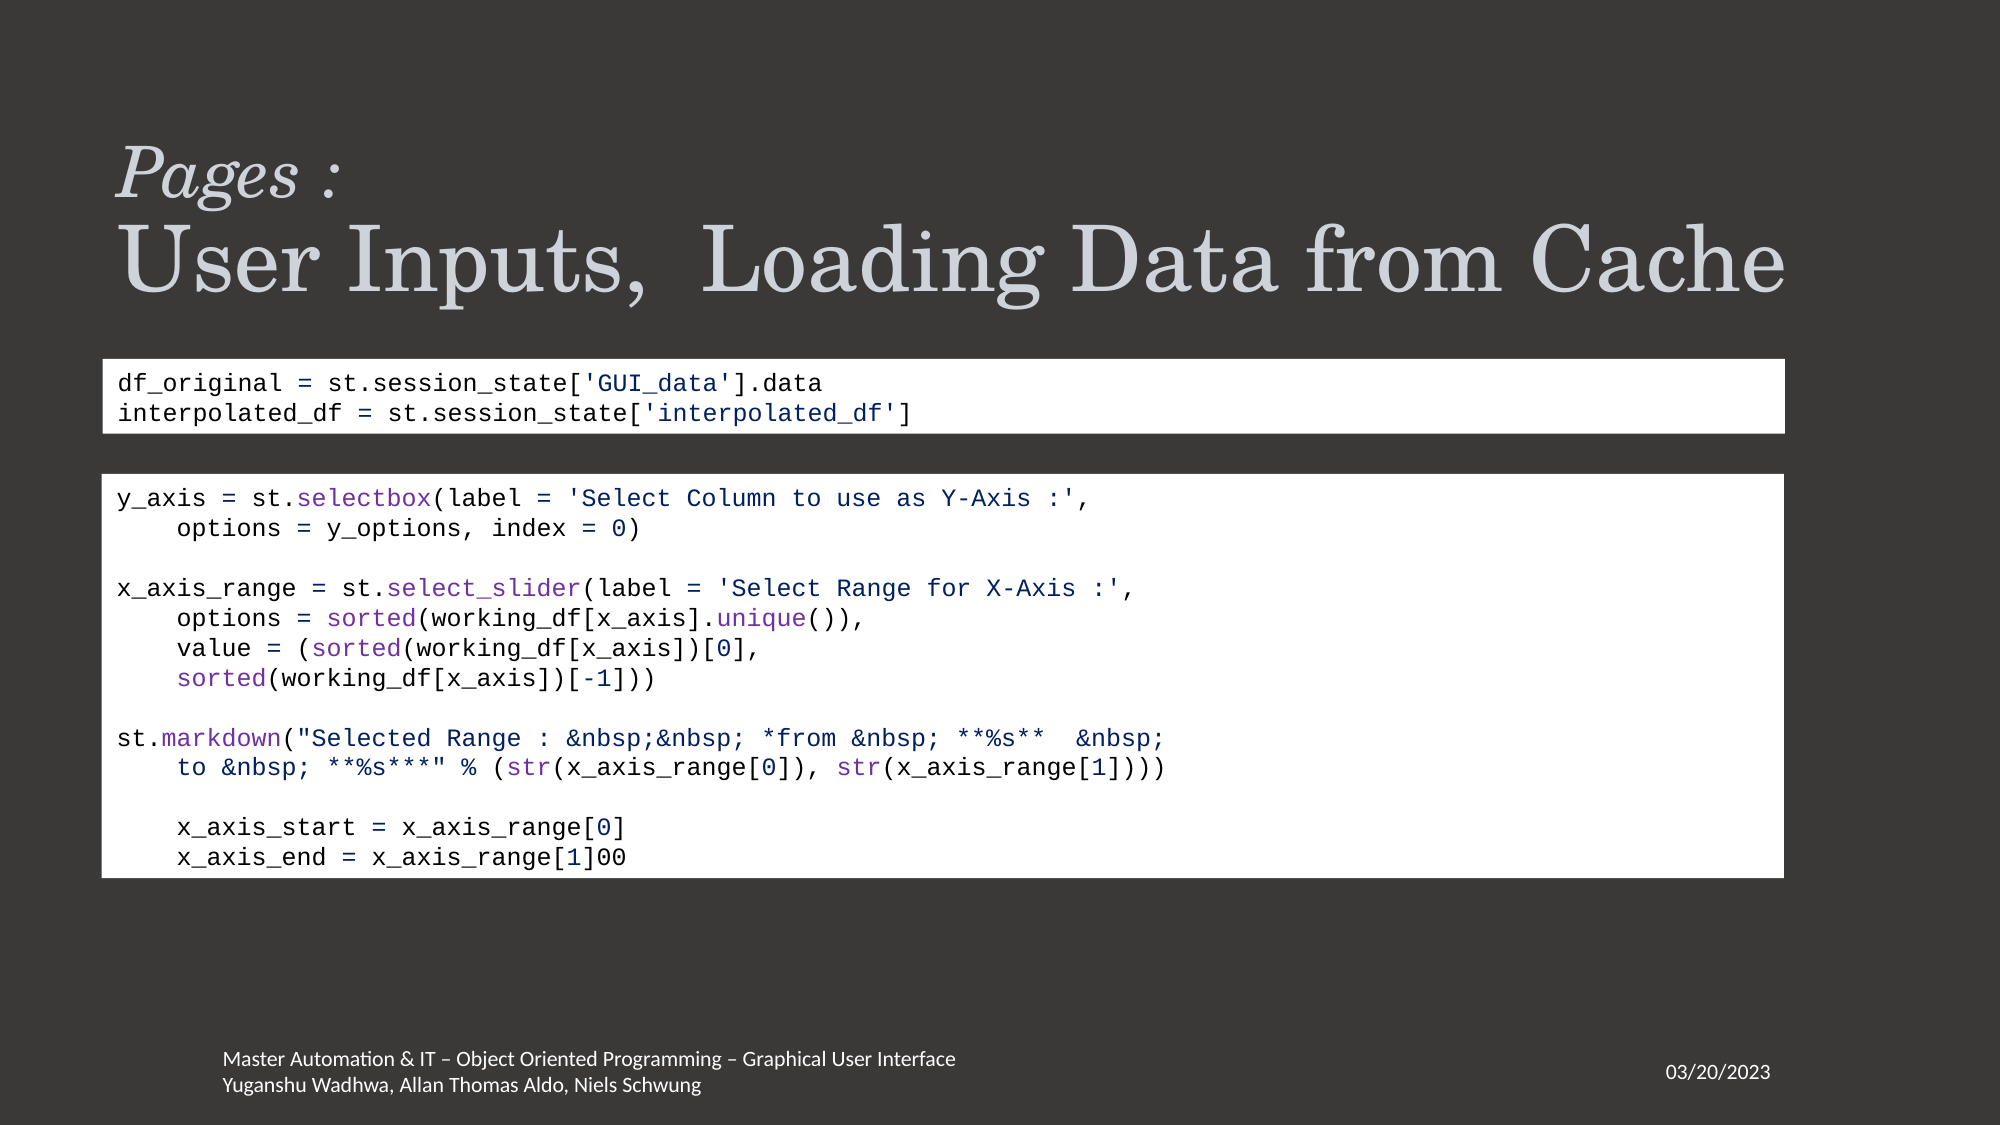

# Pages : User Inputs,  Loading Data from Cache
df_original = st.session_state['GUI_data'].data
interpolated_df = st.session_state['interpolated_df']
y_axis = st.selectbox(label = 'Select Column to use as Y-Axis :',
    options = y_options, index = 0)

x_axis_range = st.select_slider(label = 'Select Range for X-Axis :',
    options = sorted(working_df[x_axis].unique()),
    value = (sorted(working_df[x_axis])[0],
    sorted(working_df[x_axis])[-1]))

st.markdown("Selected Range : &nbsp;&nbsp; *from &nbsp; **%s**  &nbsp;
    to &nbsp; **%s***" % (str(x_axis_range[0]), str(x_axis_range[1])))

    x_axis_start = x_axis_range[0]
    x_axis_end = x_axis_range[1]00
Master Automation & IT – Object Oriented Programming – Graphical User Interface
Yuganshu Wadhwa, Allan Thomas Aldo, Niels Schwung
03/20/2023